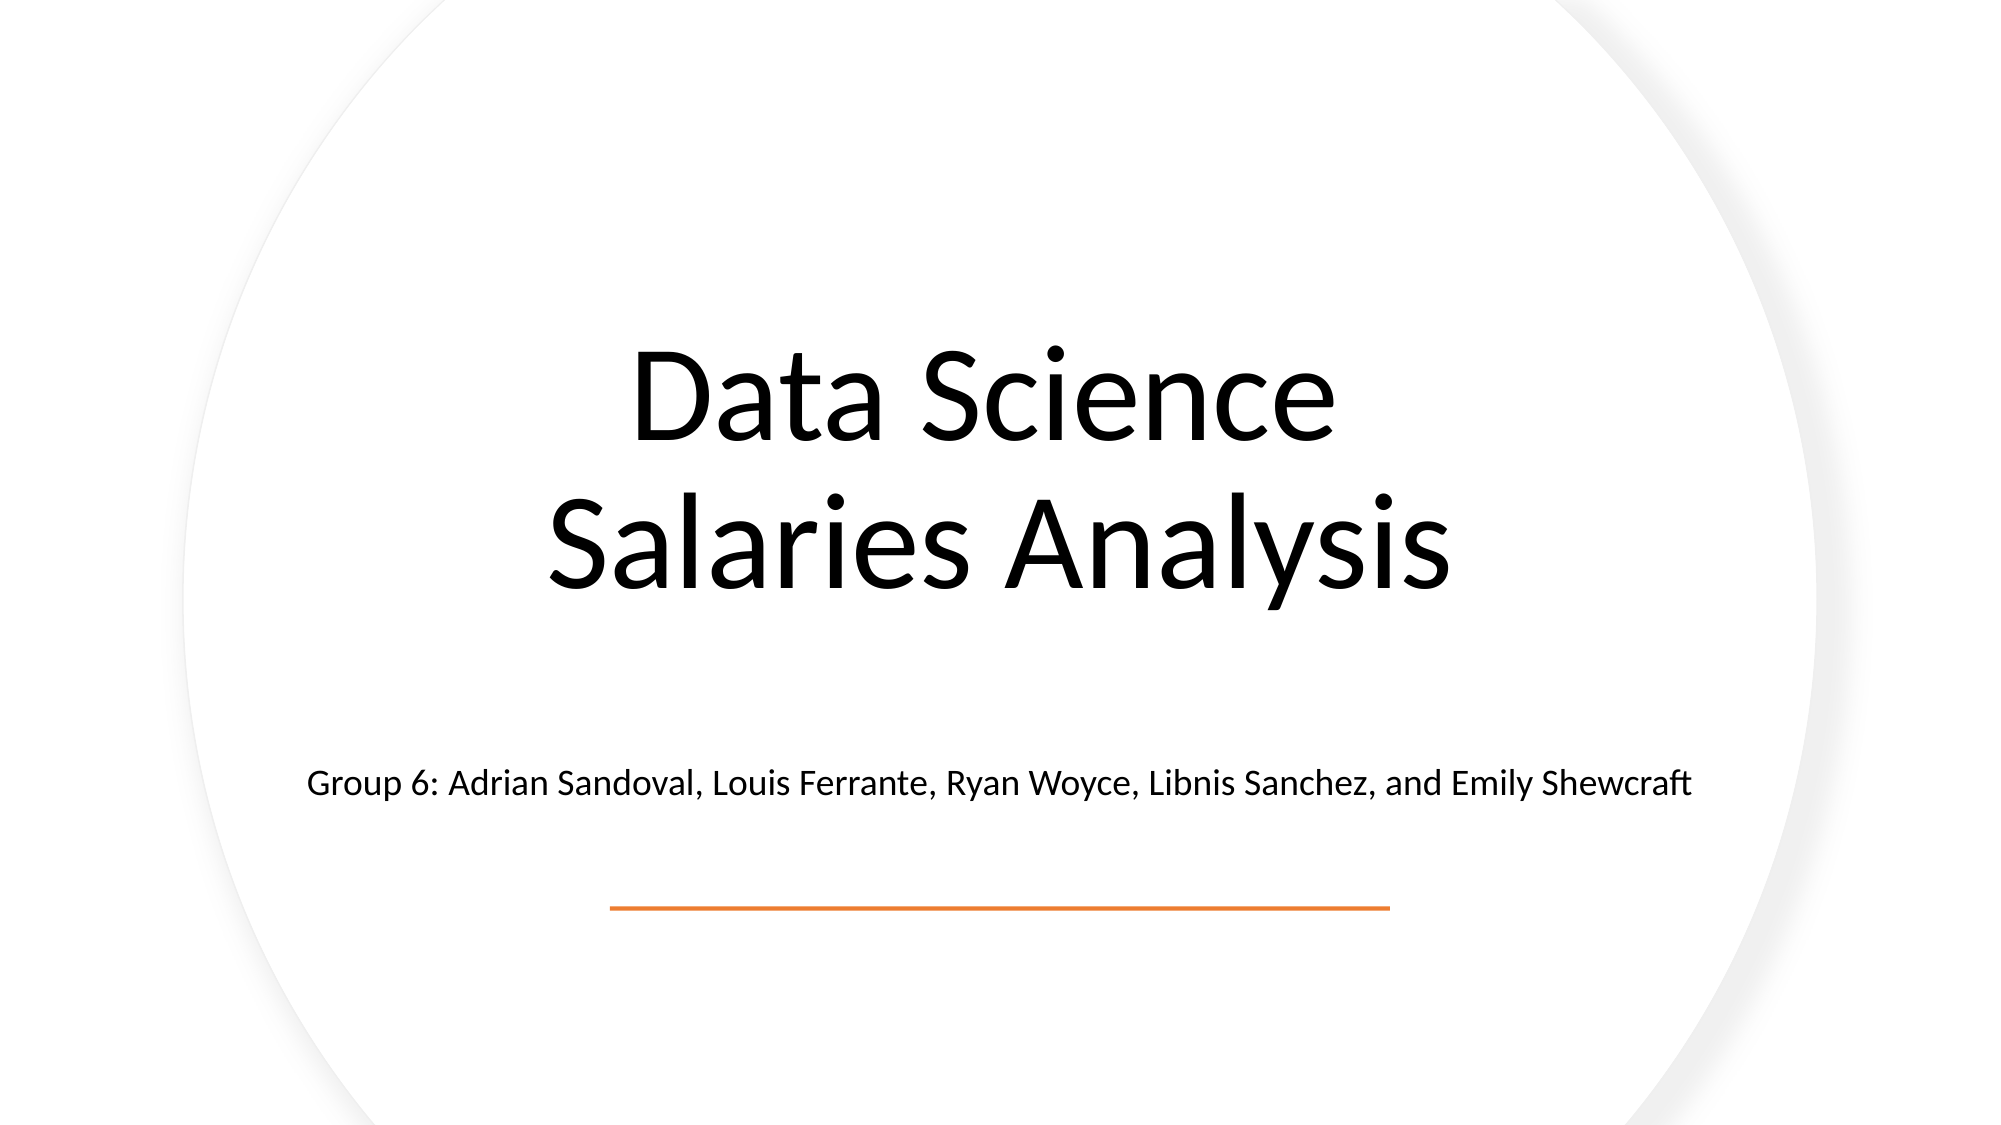

# Data Science Salaries Analysis

Group 6: Adrian Sandoval, Louis Ferrante, Ryan Woyce, Libnis Sanchez, and Emily Shewcraft